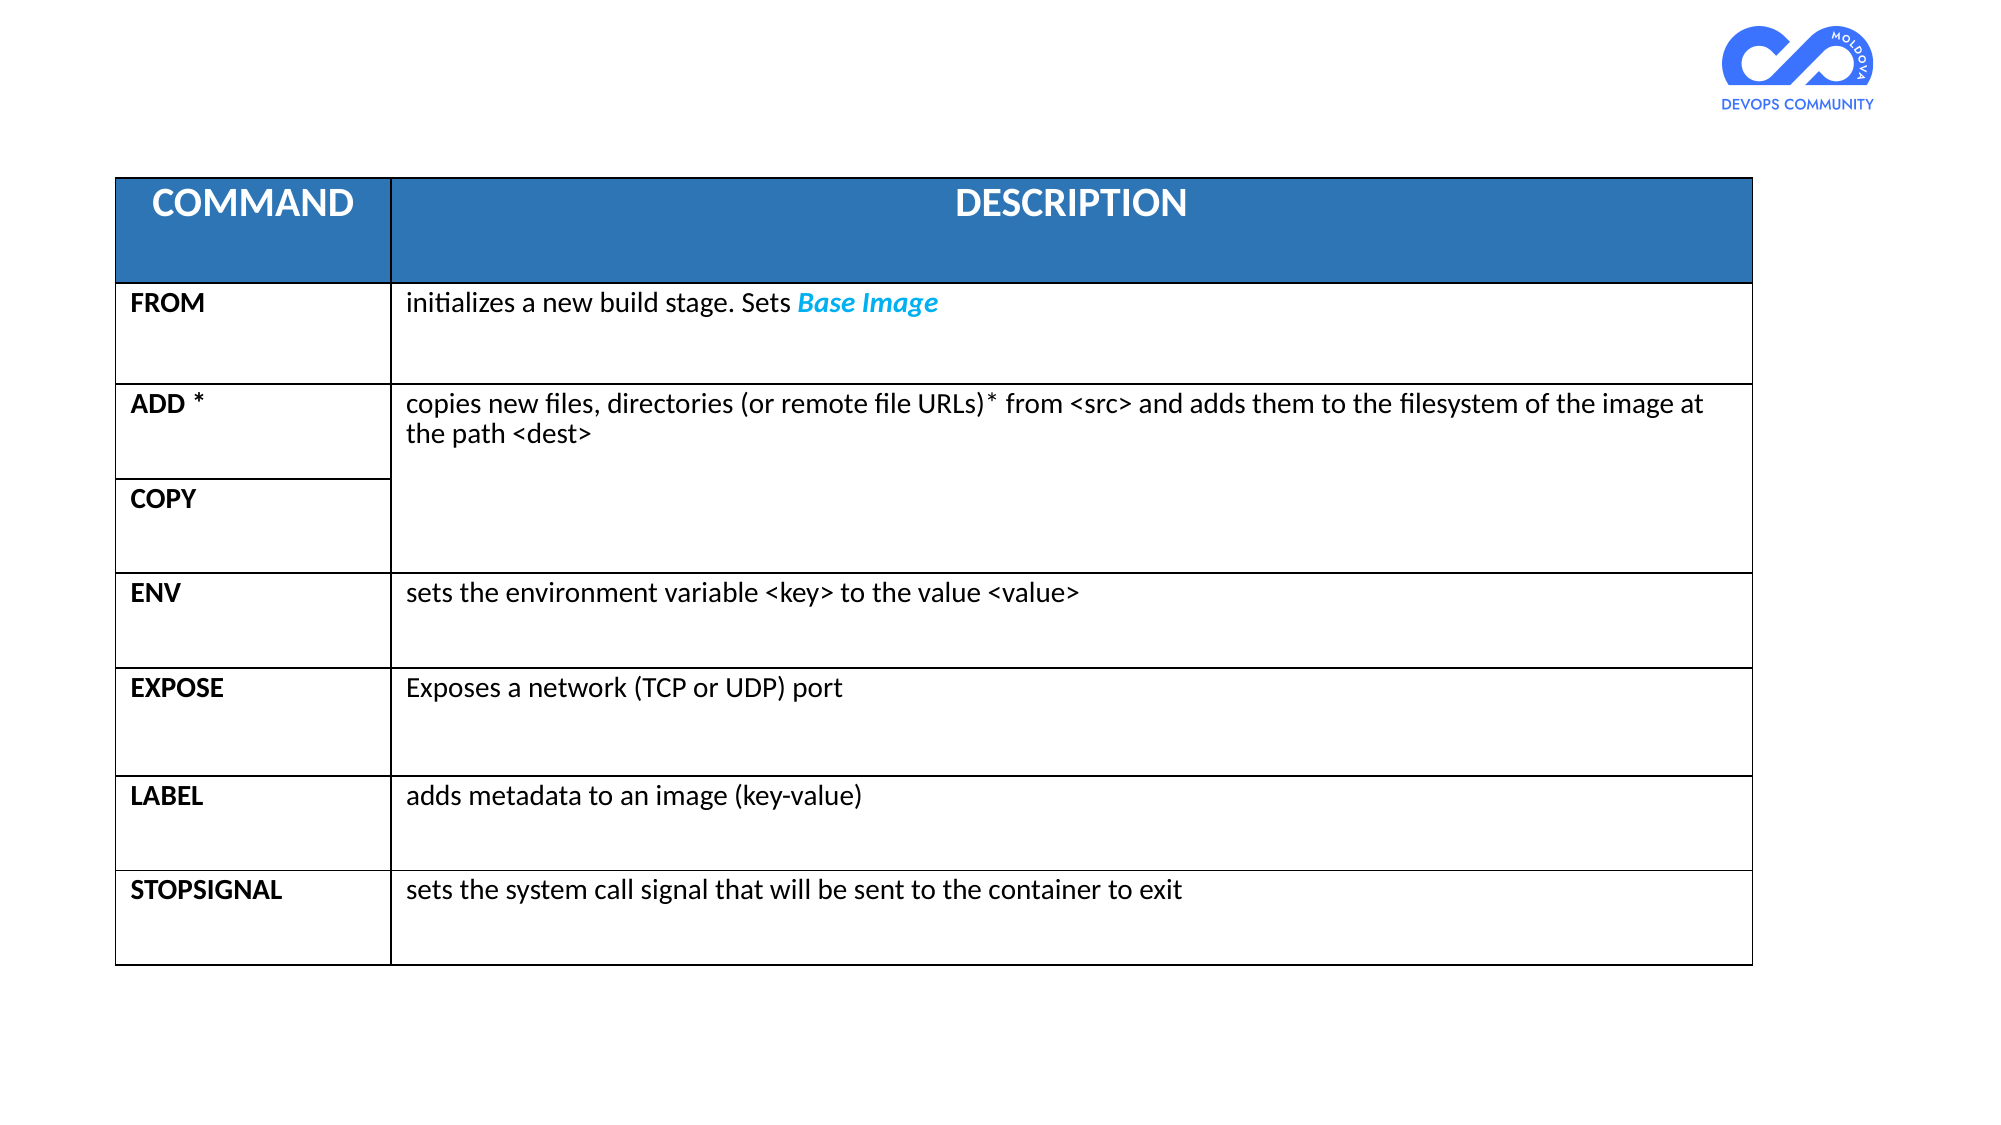

| COMMAND​ | DESCRIPTION​ |
| --- | --- |
| FROM​ | initializes a new build stage. Sets Base Image​ |
| ADD \*​ | copies new files, directories (or remote file URLs)\* from <src> and adds them to the filesystem of the image at the path <dest>​ |
| COPY​ |  |
| ENV​ | sets the environment variable <key> to the value <value>​ |
| EXPOSE​ | Exposes a network (TCP or UDP) port​ |
| LABEL​ | adds metadata to an image (key-value)​ |
| STOPSIGNAL​ | sets the system call signal that will be sent to the container to exit​ |